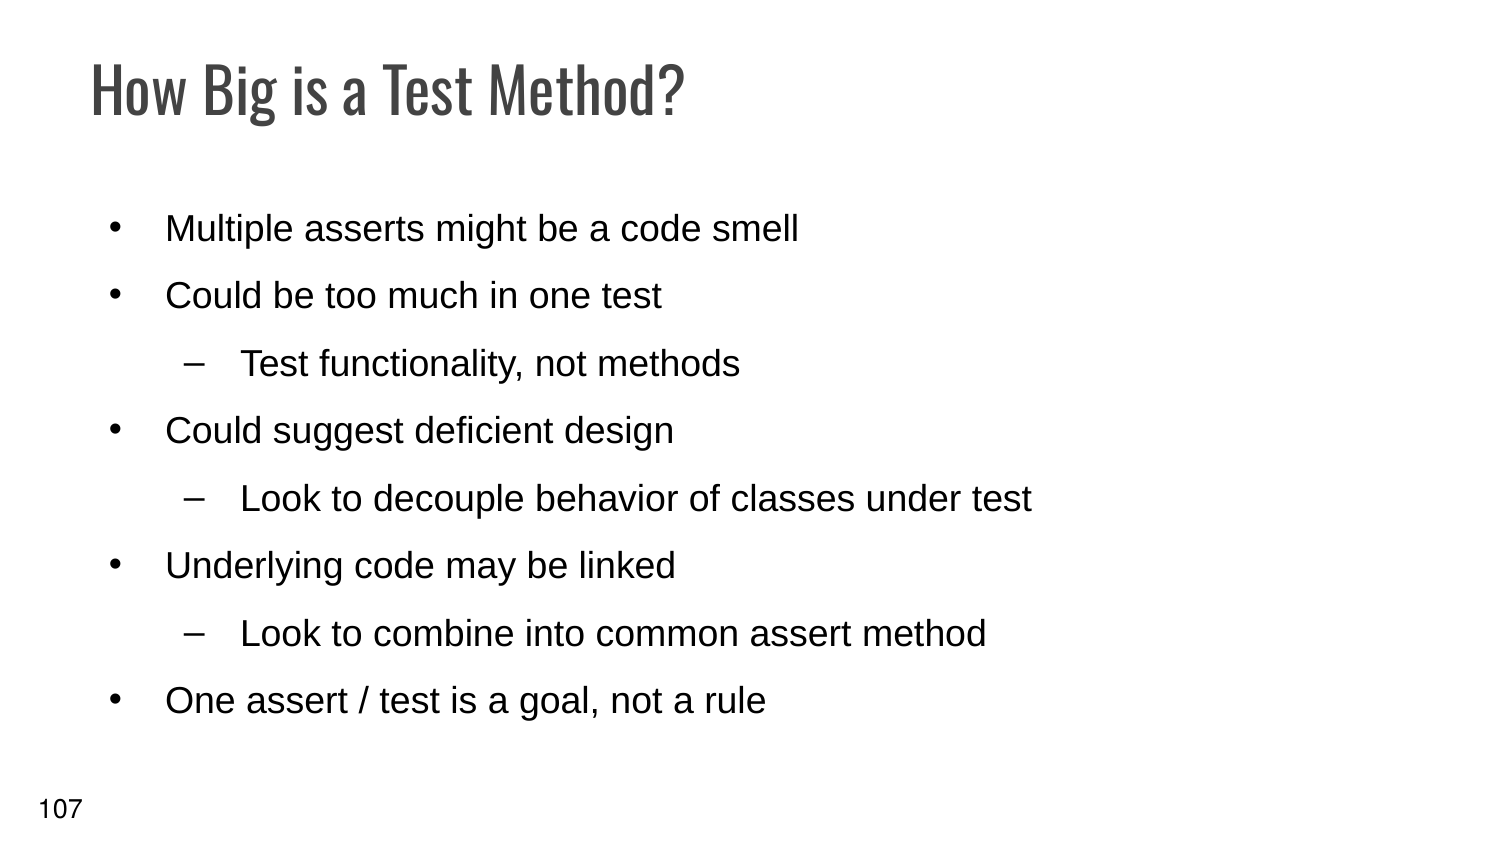

# How Big is a Test Method?
Multiple asserts might be a code smell
Could be too much in one test
Test functionality, not methods
Could suggest deficient design
Look to decouple behavior of classes under test
Underlying code may be linked
Look to combine into common assert method
One assert / test is a goal, not a rule
107